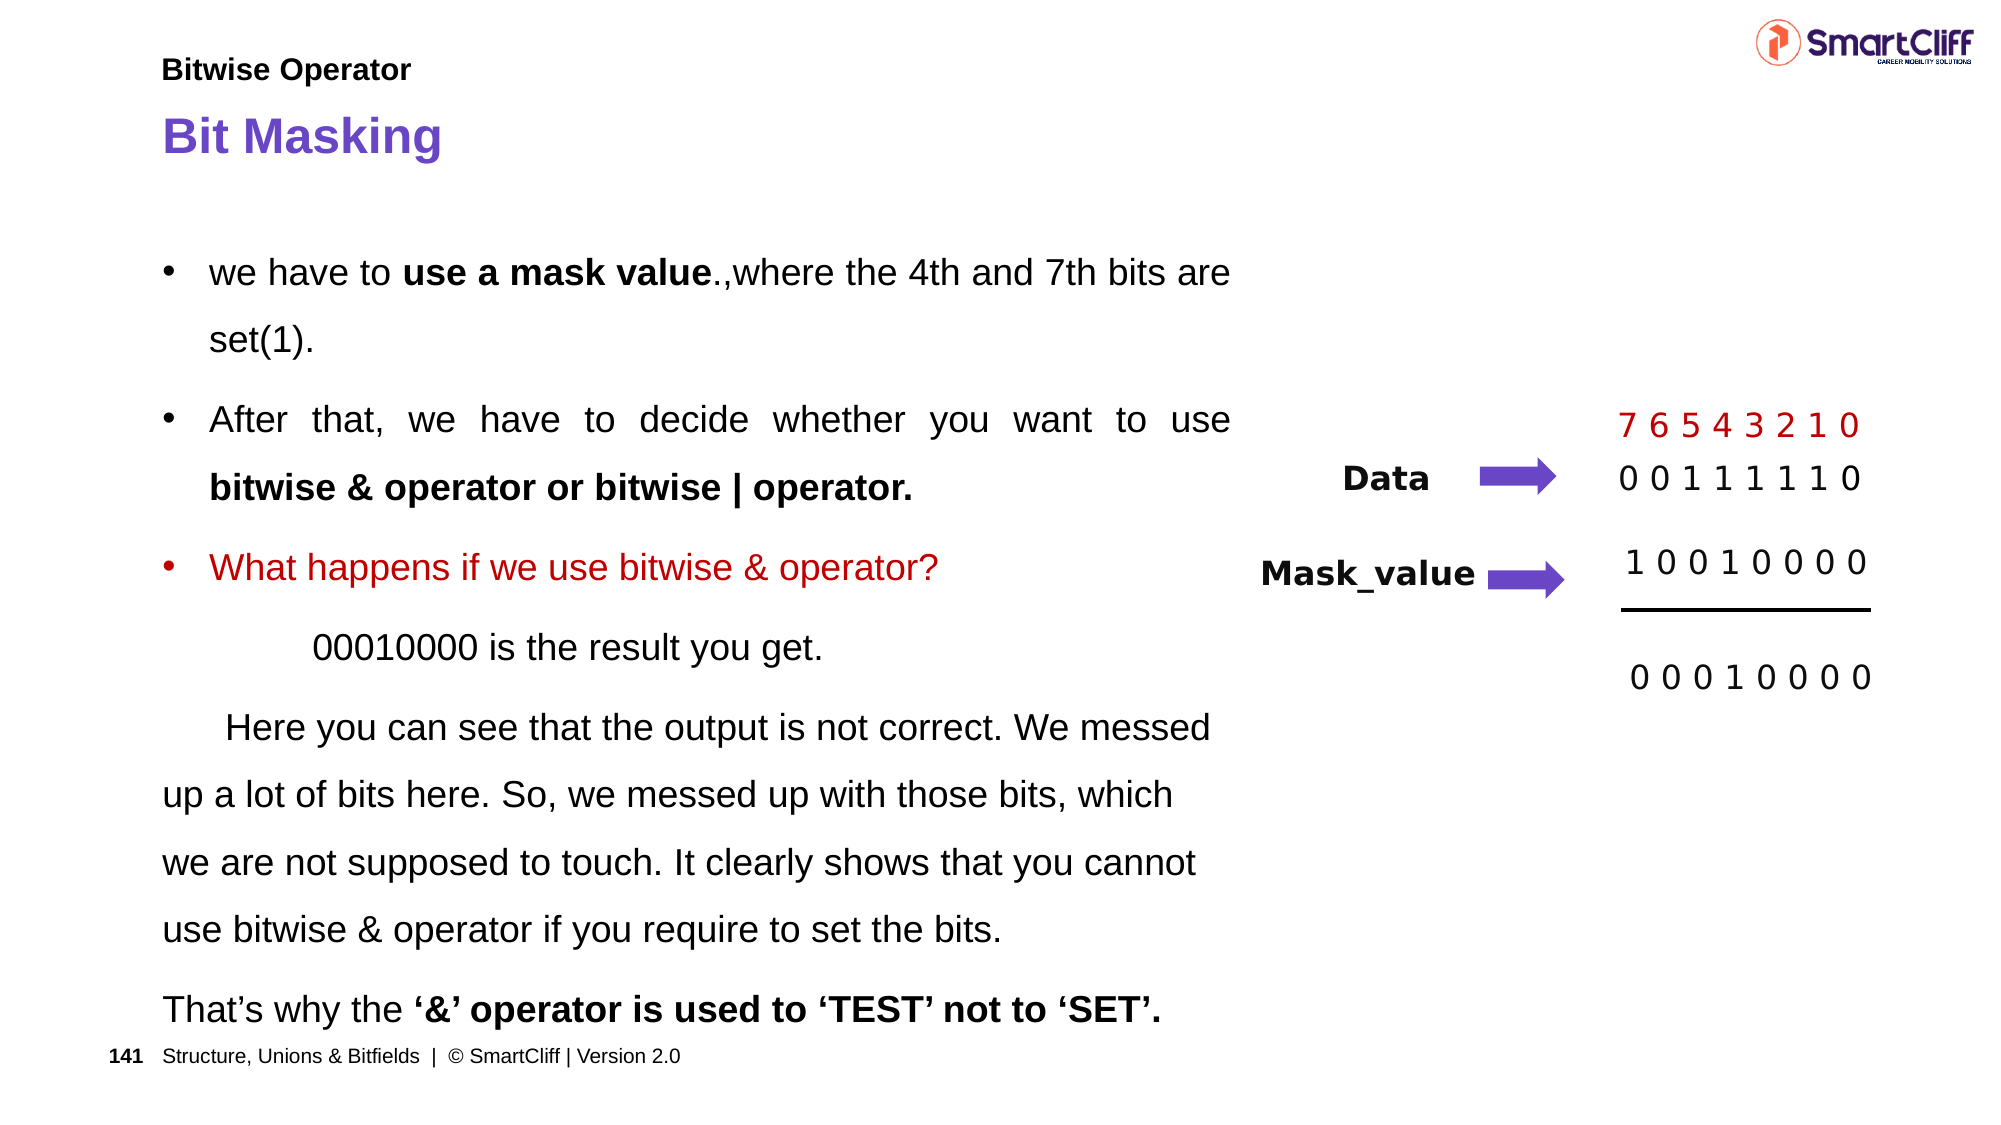

Bitwise Operator
# Bit Masking
we have to use a mask value.,where the 4th and 7th bits are set(1).
After that, we have to decide whether you want to use bitwise & operator or bitwise | operator.
What happens if we use bitwise & operator?
	00010000 is the result you get.
      Here you can see that the output is not correct. We messed up a lot of bits here. So, we messed up with those bits, which we are not supposed to touch. It clearly shows that you cannot use bitwise & operator if you require to set the bits.
That’s why the ‘&’ operator is used to ‘TEST’ not to ‘SET’.

7 6 5 4 3 2 1 0
Data
0 0 1 1 1 1 1 0

1 0 0 1 0 0 0 0
Mask_value

0 0 0 1 0 0 0 0
Structure, Unions & Bitfields  |  © SmartCliff | Version 2.0
141